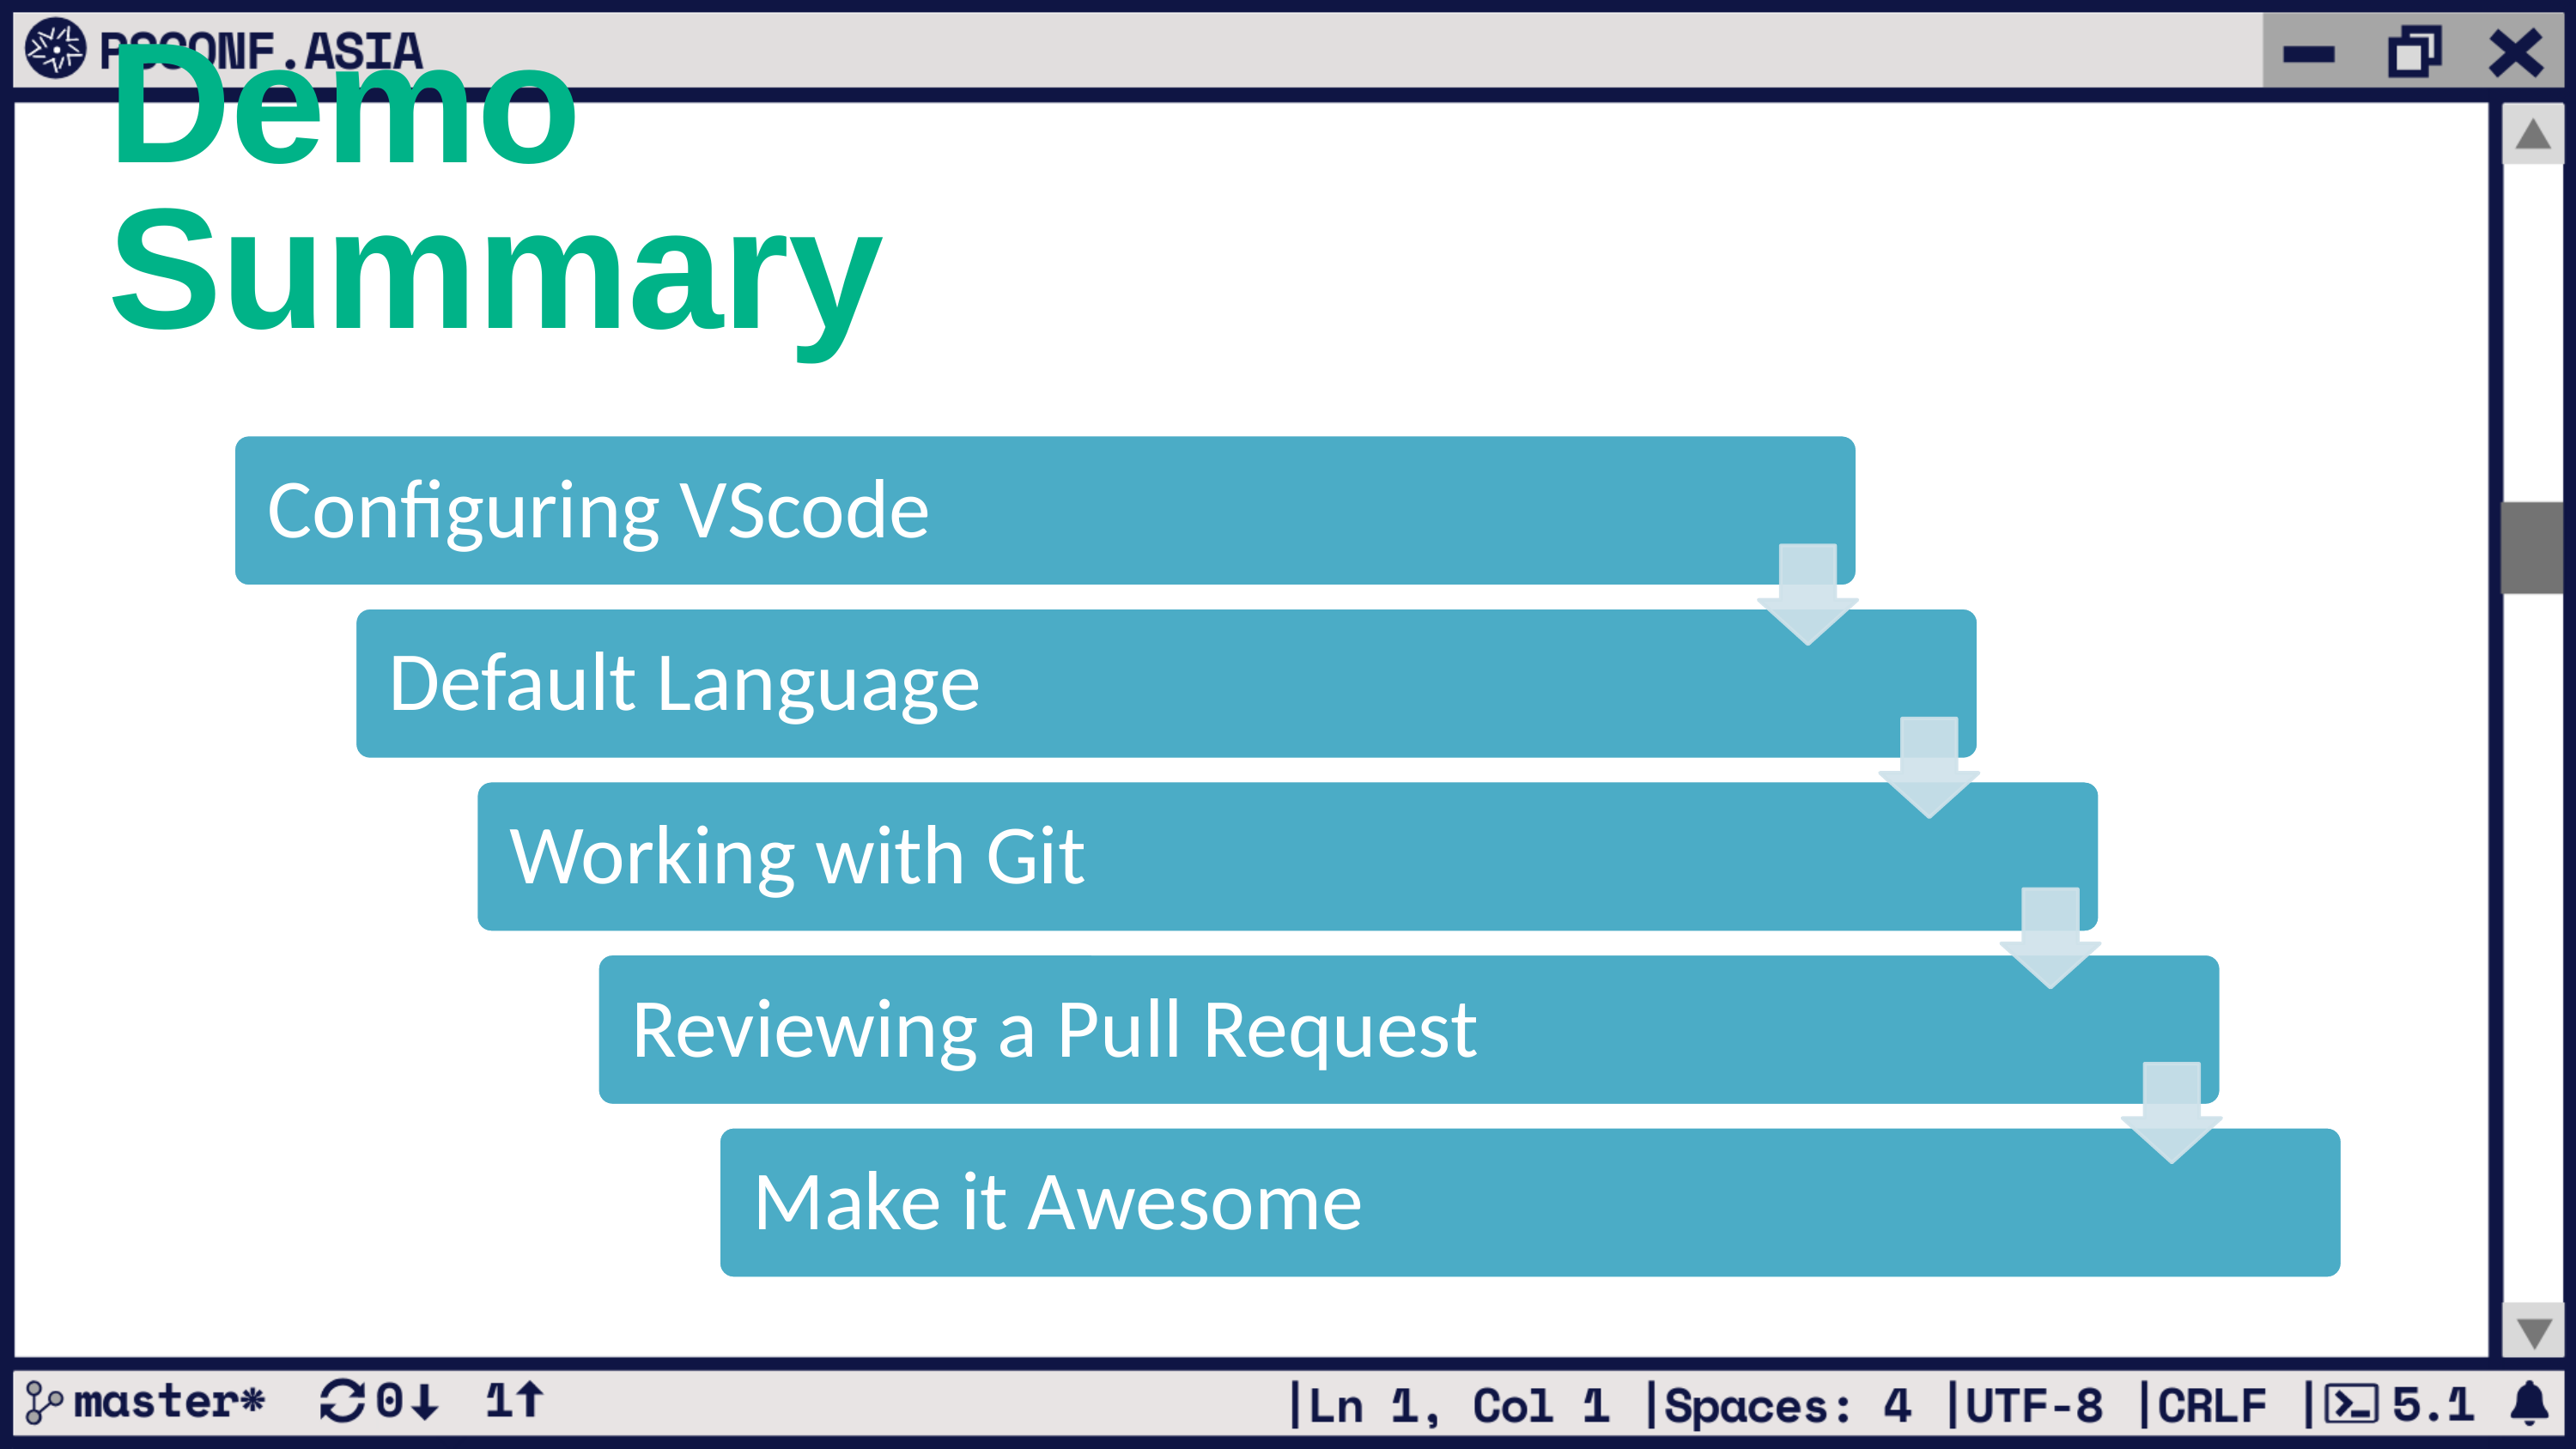

Demo Summary
Configuring VScode
Default Language
Working with Git
Reviewing a Pull Request
Make it Awesome